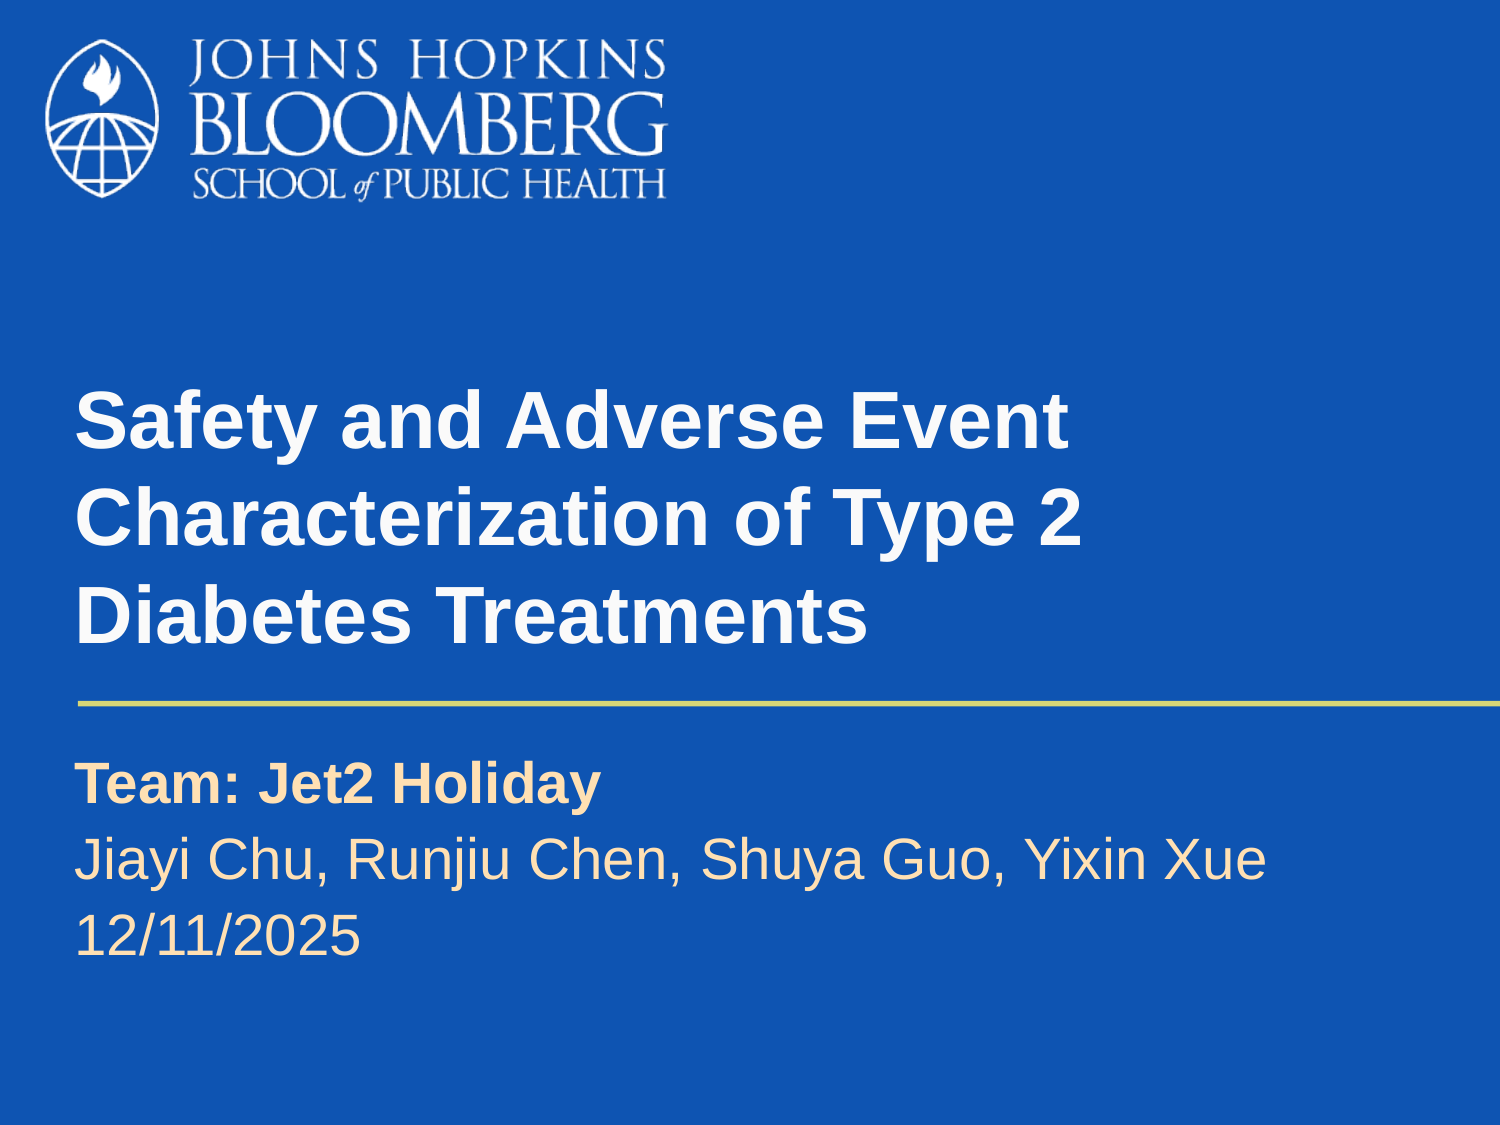

# Safety and Adverse Event Characterization of Type 2 Diabetes Treatments
Team: Jet2 Holiday
Jiayi Chu, Runjiu Chen, Shuya Guo, Yixin Xue
12/11/2025